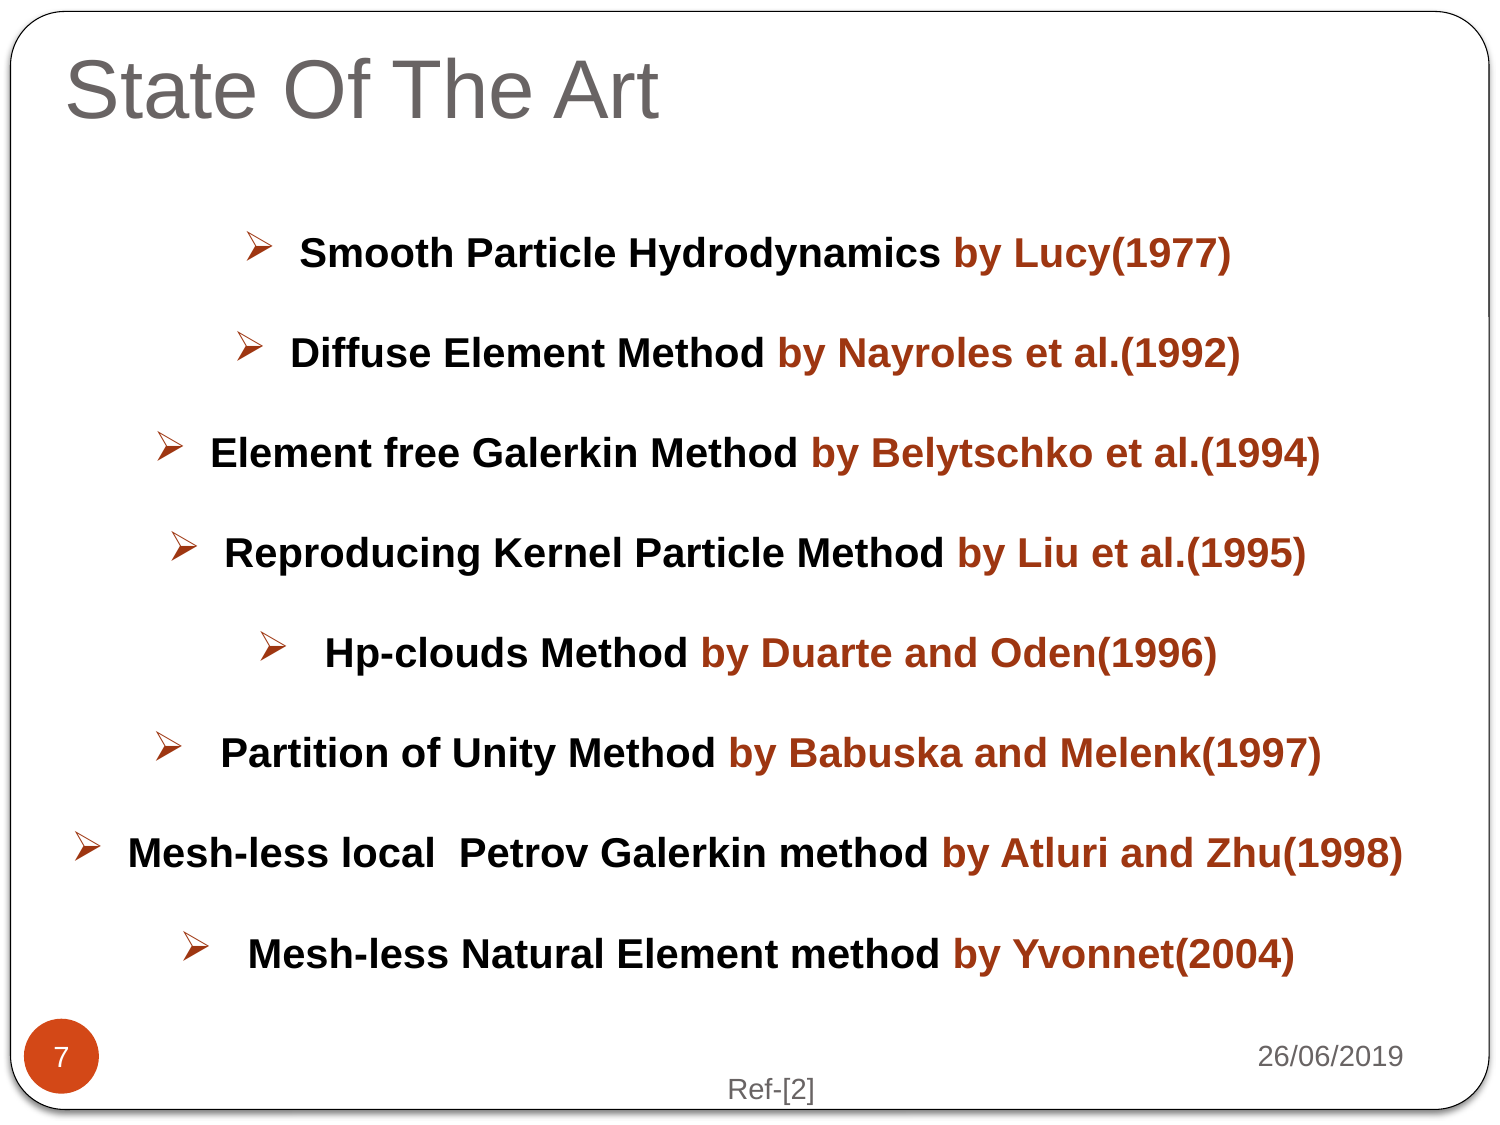

# State Of The Art
Smooth Particle Hydrodynamics by Lucy(1977)
Diffuse Element Method by Nayroles et al.(1992)
Element free Galerkin Method by Belytschko et al.(1994)
Reproducing Kernel Particle Method by Liu et al.(1995)
 Hp-clouds Method by Duarte and Oden(1996)
 Partition of Unity Method by Babuska and Melenk(1997)
Mesh-less local  Petrov Galerkin method by Atluri and Zhu(1998)
 Mesh-less Natural Element method by Yvonnet(2004)

26/06/2019
7
Ref-[2]